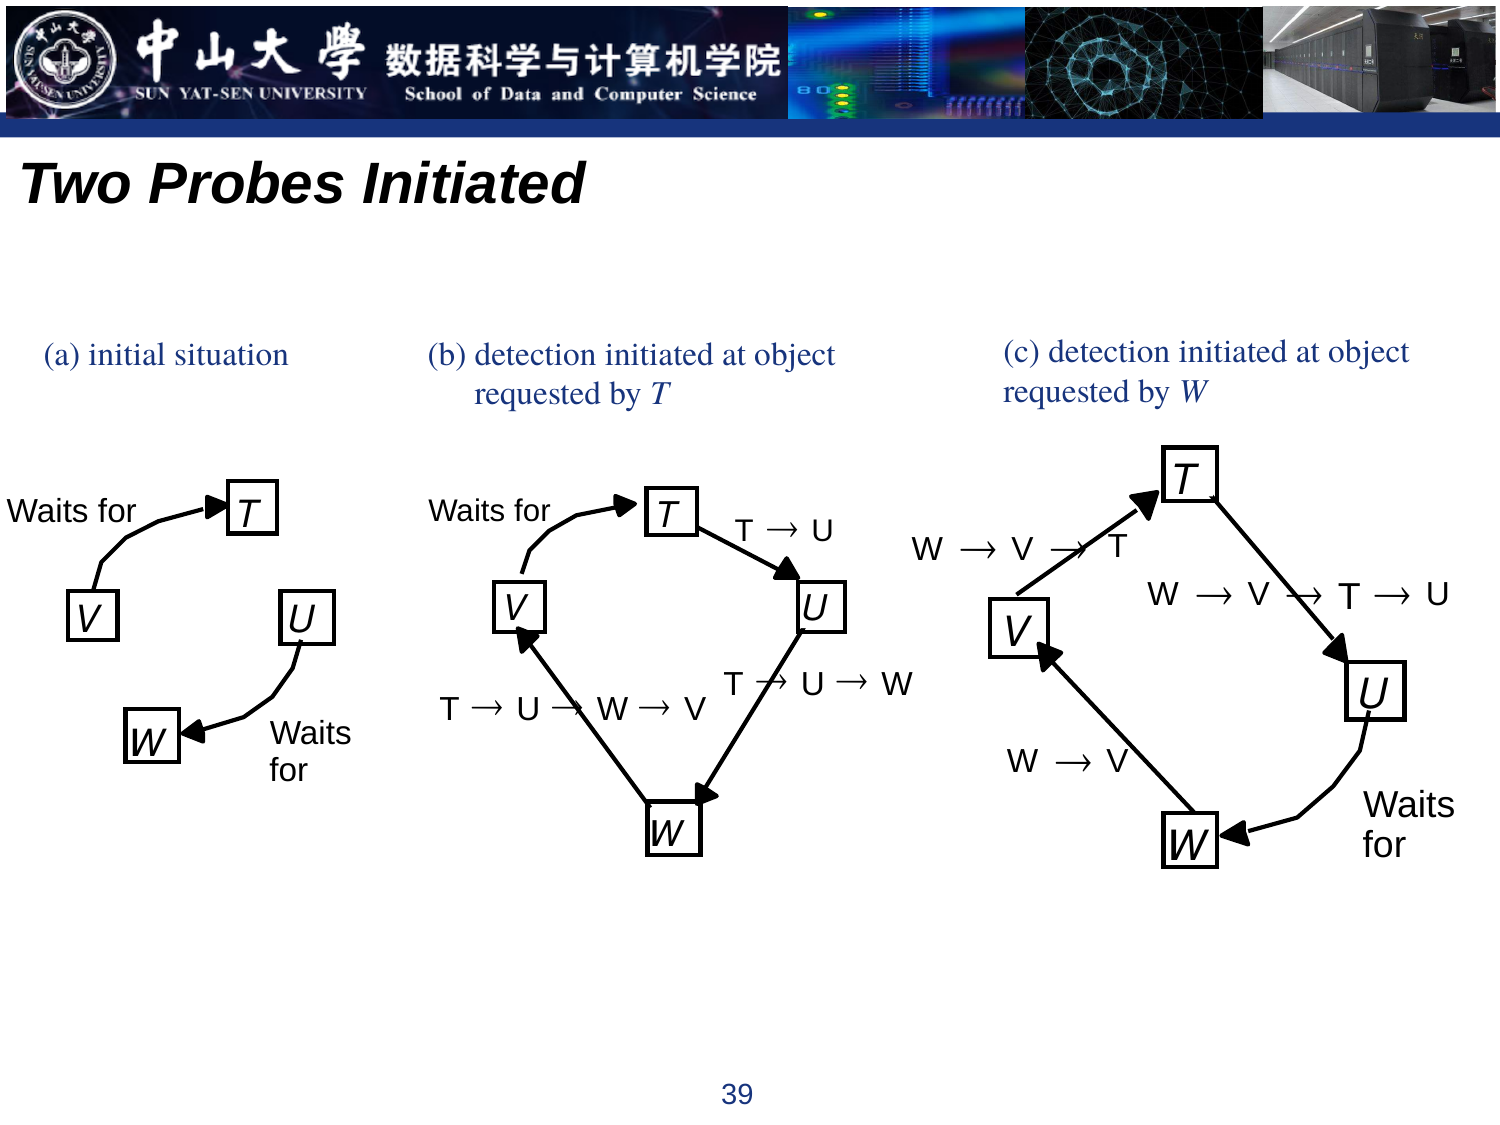

Two Probes Initiated
(c) detection initiated at object requested by W
(a) initial situation
(b) detection initiated at object requested by T

T

Waits for
Waits for
T
T

→

T
U

→

→

T
W
V

→

→

→

W
V
T
U

V
U

V
U

V

→

→

T
U
W

U

→

→

→

T
U
W
V

Waits
W

→

W
V
for
Waits

W

W
for

39